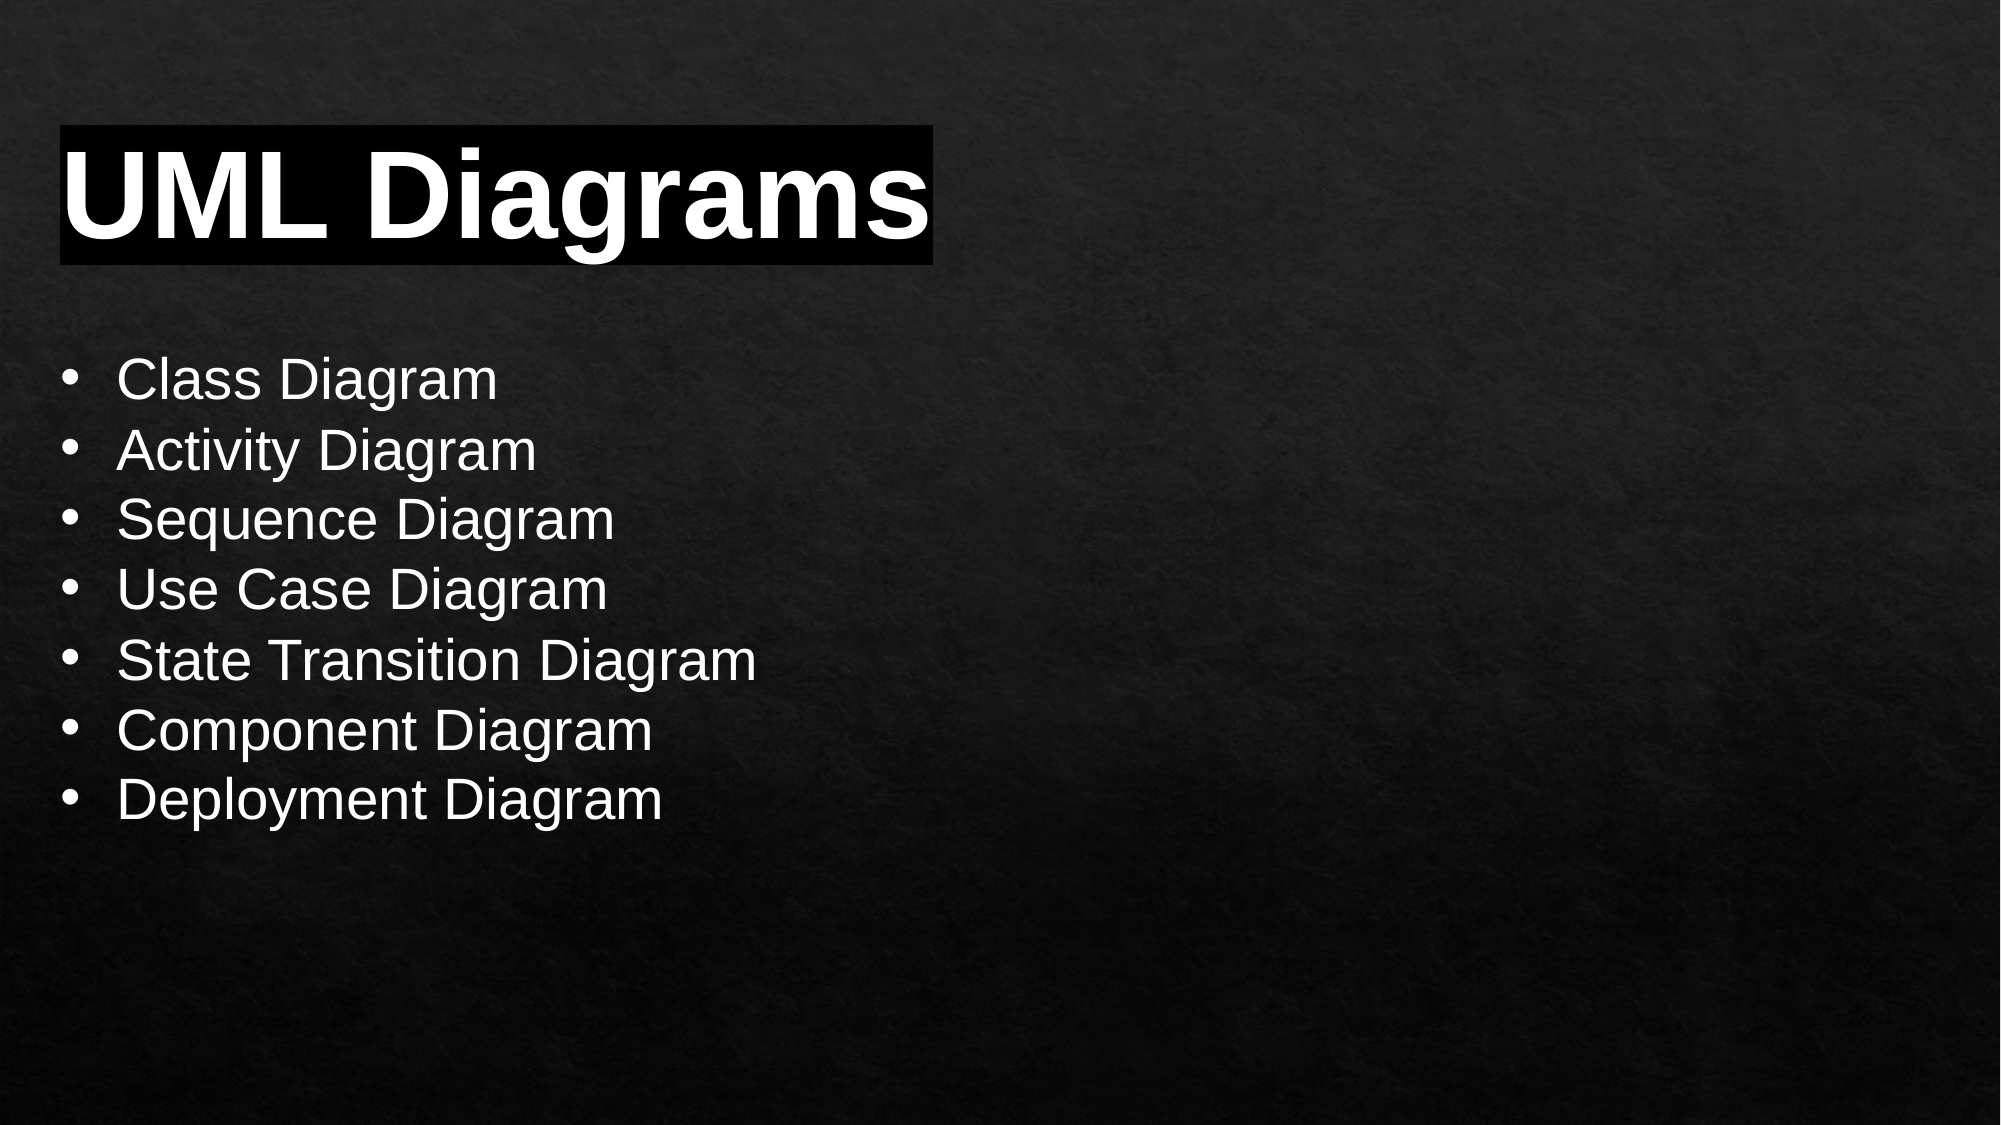

UML Diagrams
Class Diagram
Activity Diagram
Sequence Diagram
Use Case Diagram
State Transition Diagram
Component Diagram
Deployment Diagram